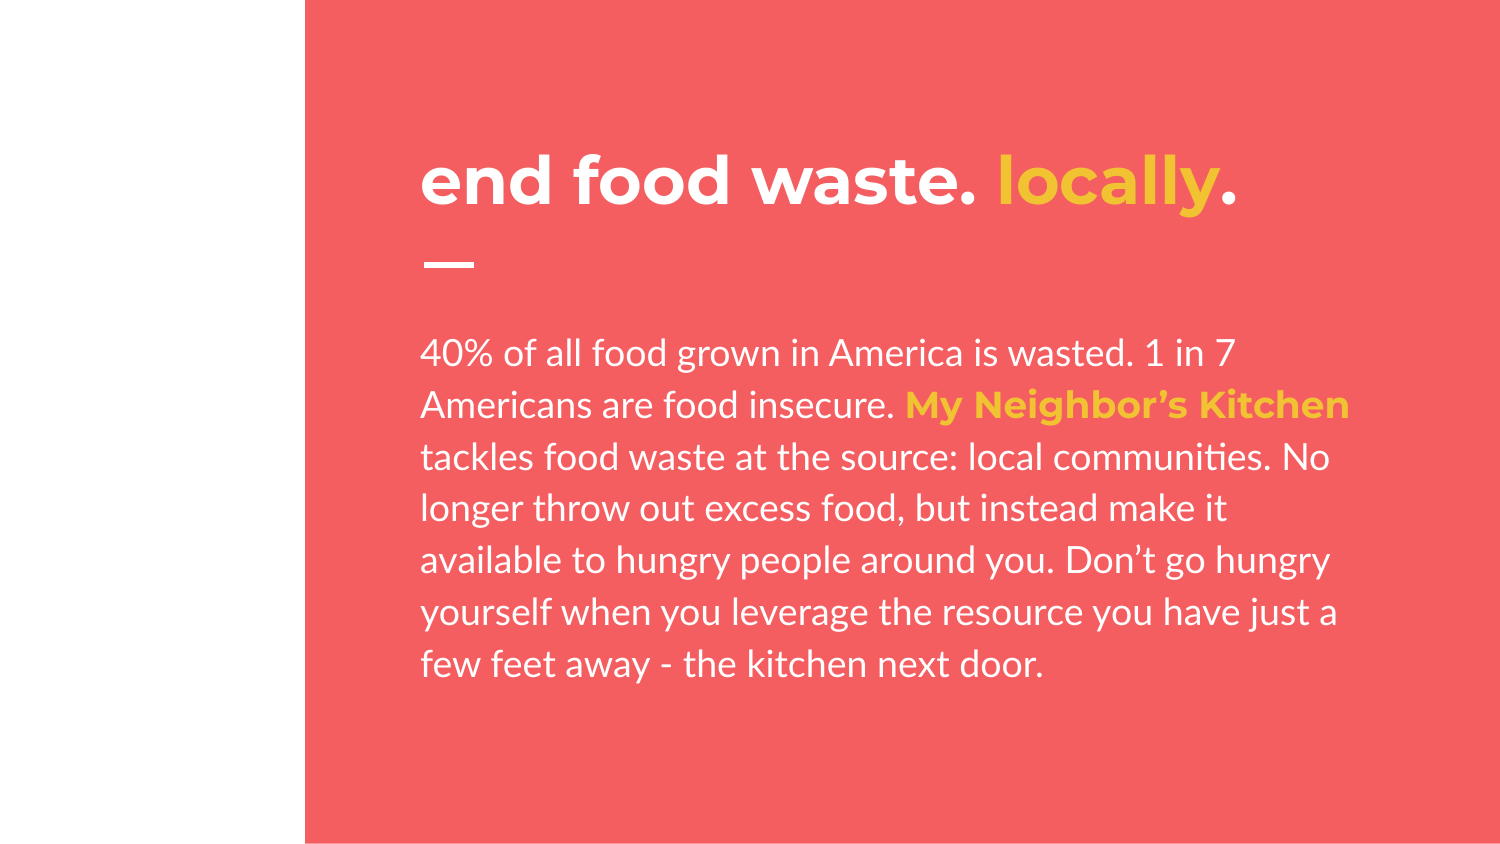

# end food waste. locally.
40% of all food grown in America is wasted. 1 in 7 Americans are food insecure. My Neighbor’s Kitchen tackles food waste at the source: local communities. No longer throw out excess food, but instead make it available to hungry people around you. Don’t go hungry yourself when you leverage the resource you have just a few feet away - the kitchen next door.